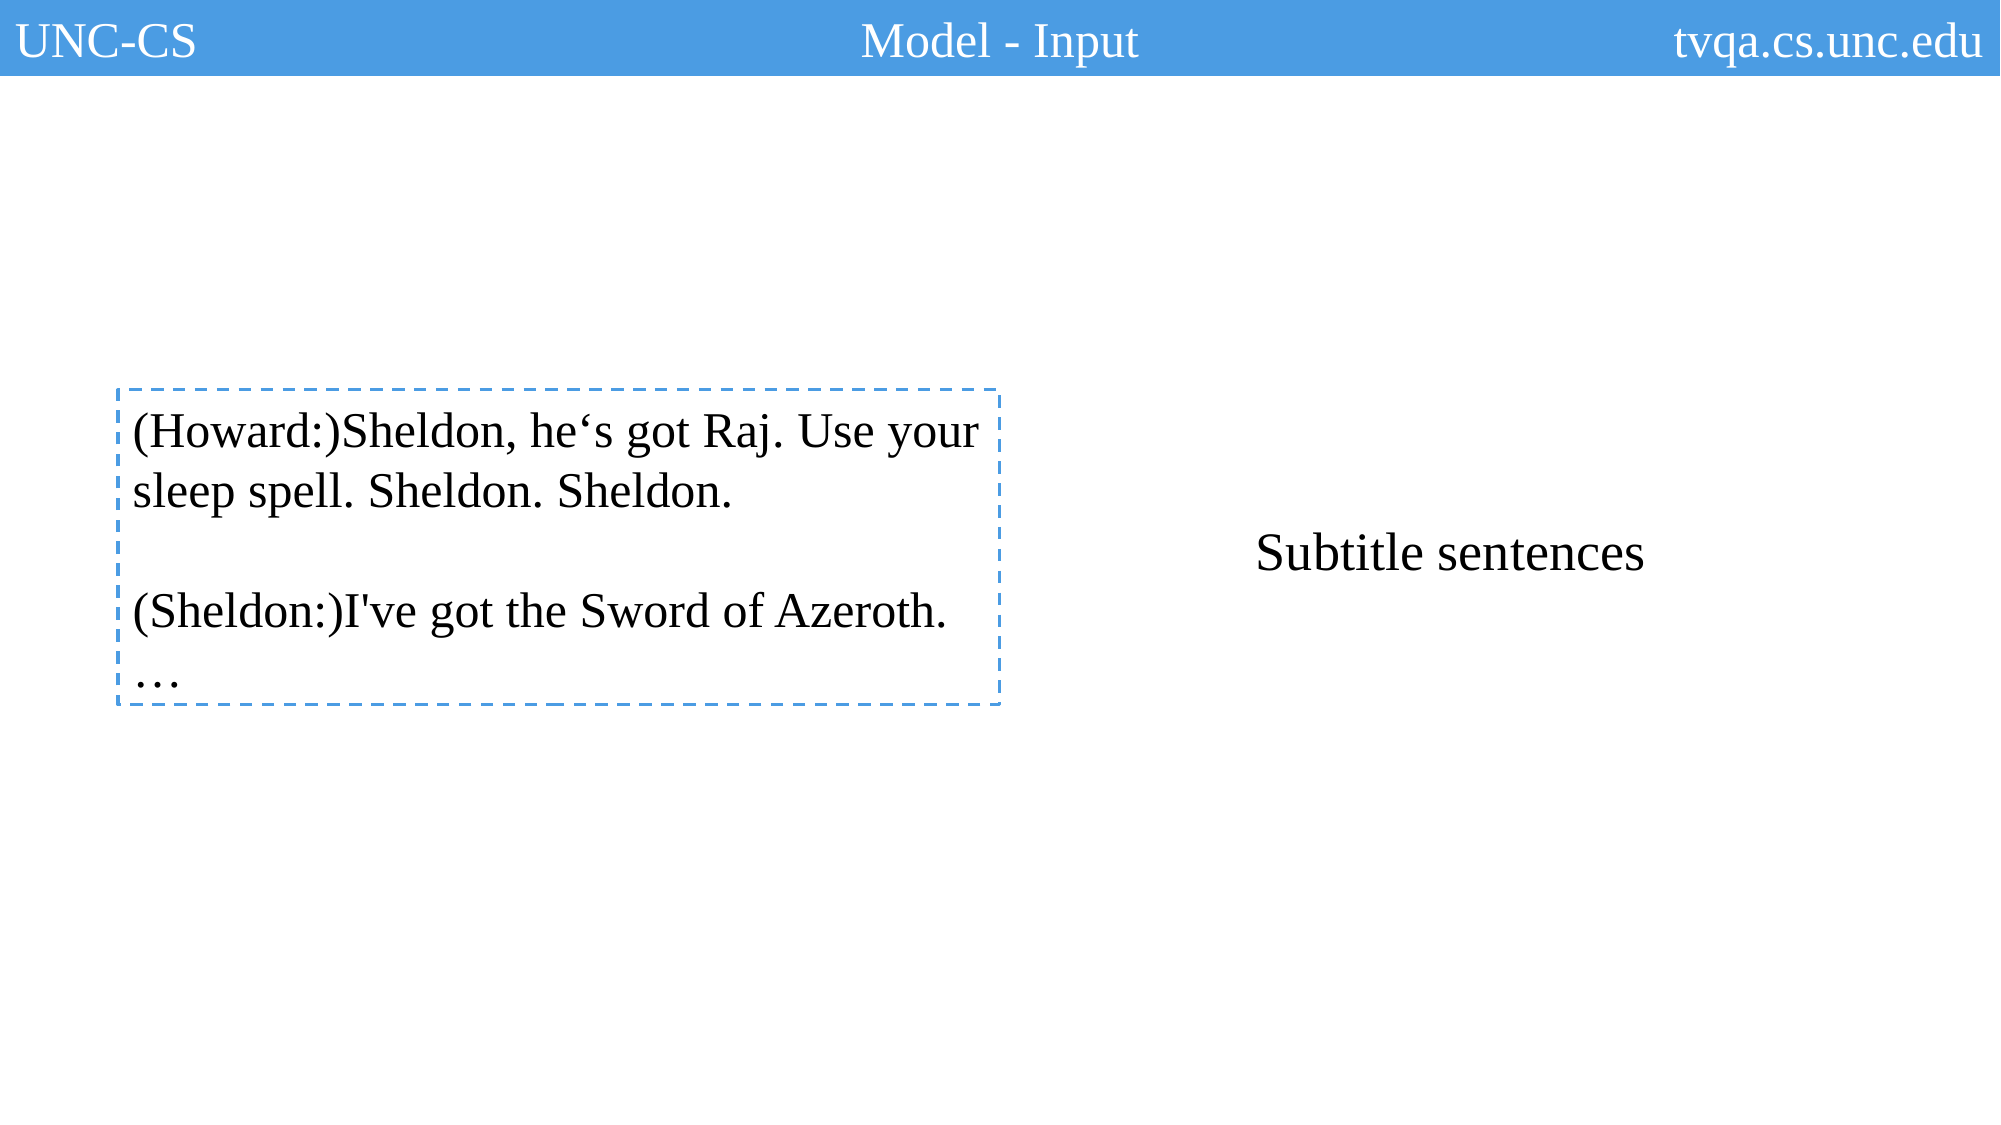

UNC-CS
Model - Input
tvqa.cs.unc.edu
(Howard:)Sheldon, he‘s got Raj. Use your sleep spell. Sheldon. Sheldon.

(Sheldon:)I've got the Sword of Azeroth.
…
Subtitle sentences